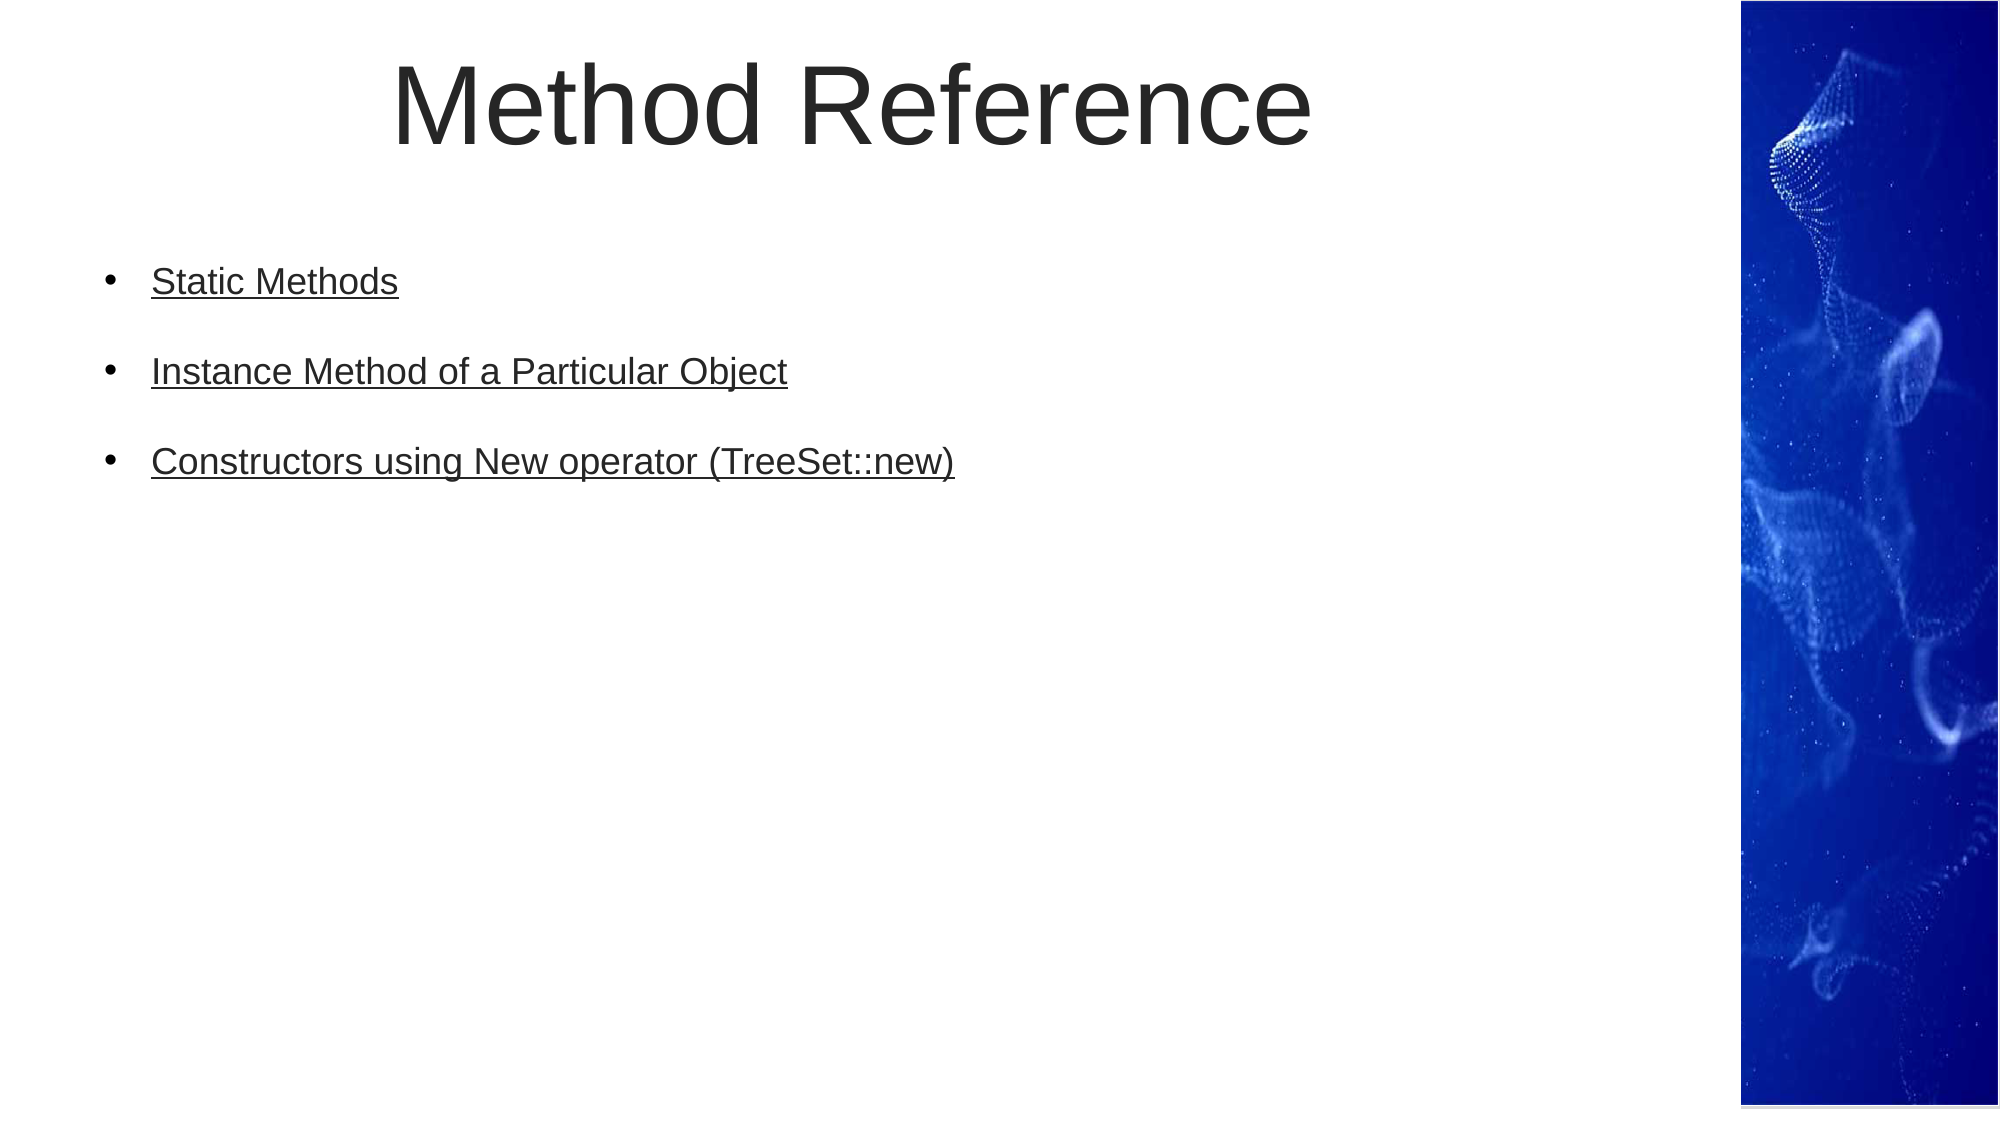

Method Reference
Static Methods

Instance Method of a Particular Object

Constructors using New operator (TreeSet::new)